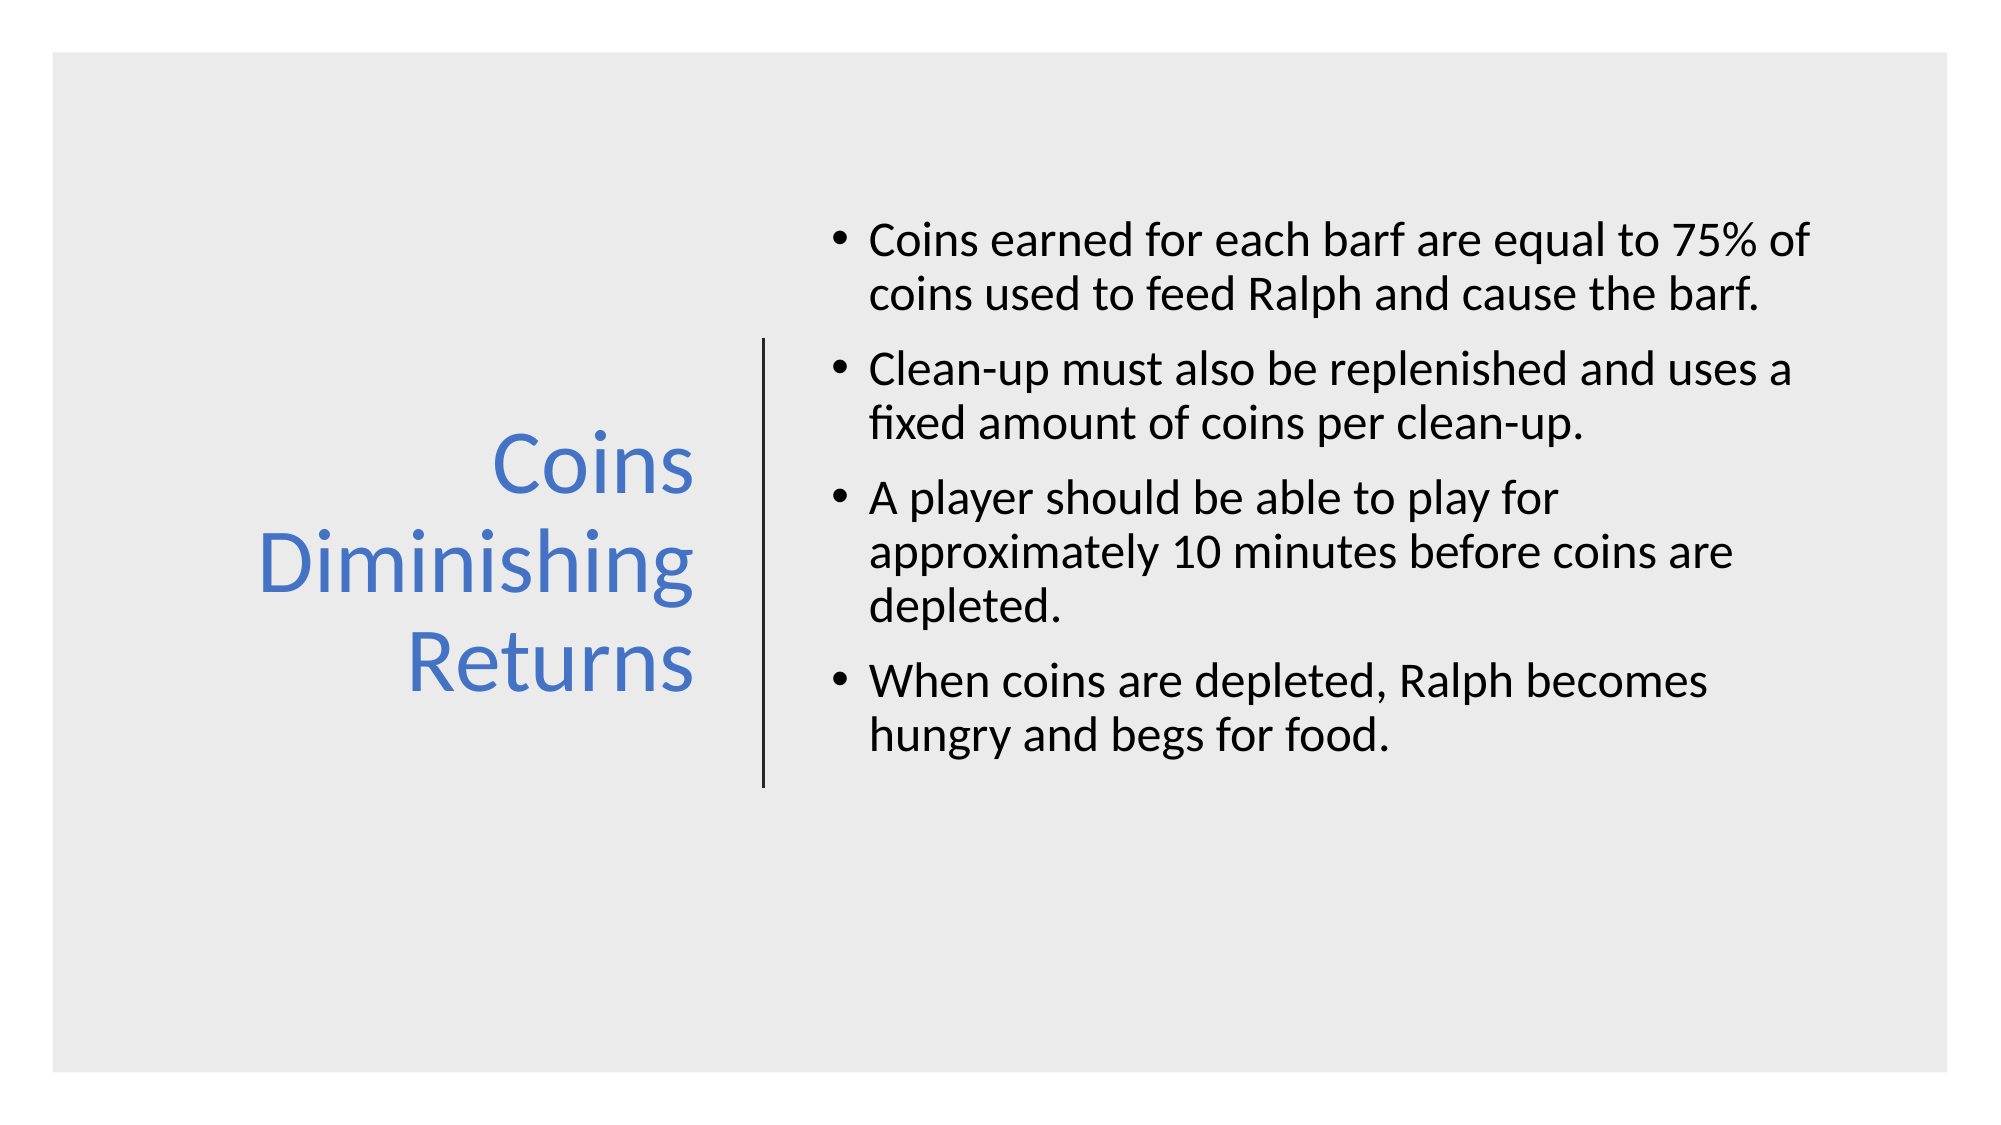

# Coins Diminishing Returns
Coins earned for each barf are equal to 75% of coins used to feed Ralph and cause the barf.
Clean-up must also be replenished and uses a fixed amount of coins per clean-up.
A player should be able to play for approximately 10 minutes before coins are depleted.
When coins are depleted, Ralph becomes hungry and begs for food.